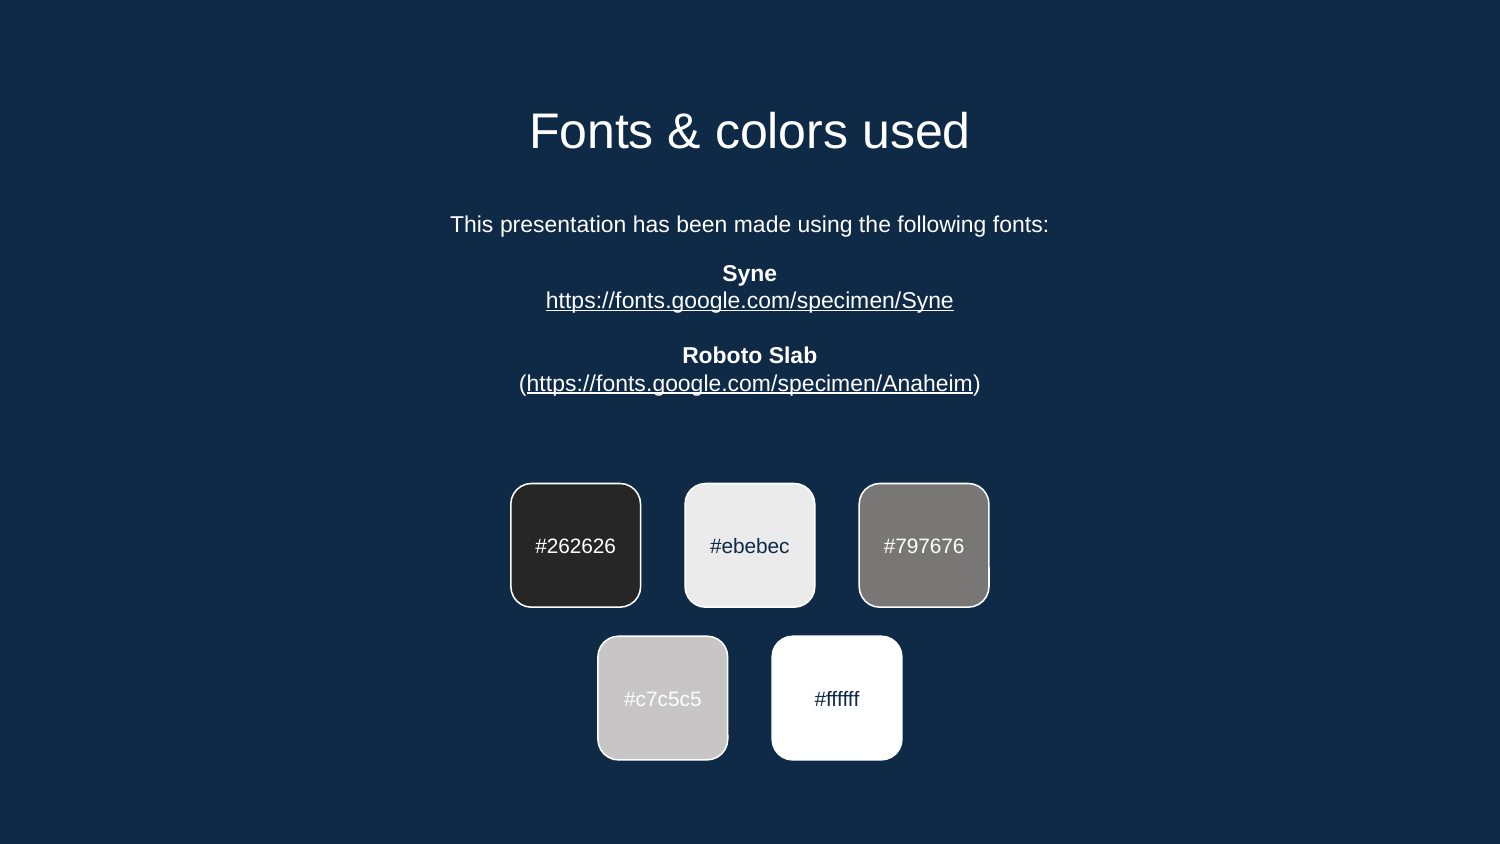

# Fonts & colors used
This presentation has been made using the following fonts:
Syne
https://fonts.google.com/specimen/Syne

Roboto Slab
(https://fonts.google.com/specimen/Anaheim)

#262626
#ebebec
#797676

#c7c5c5
#ffffff